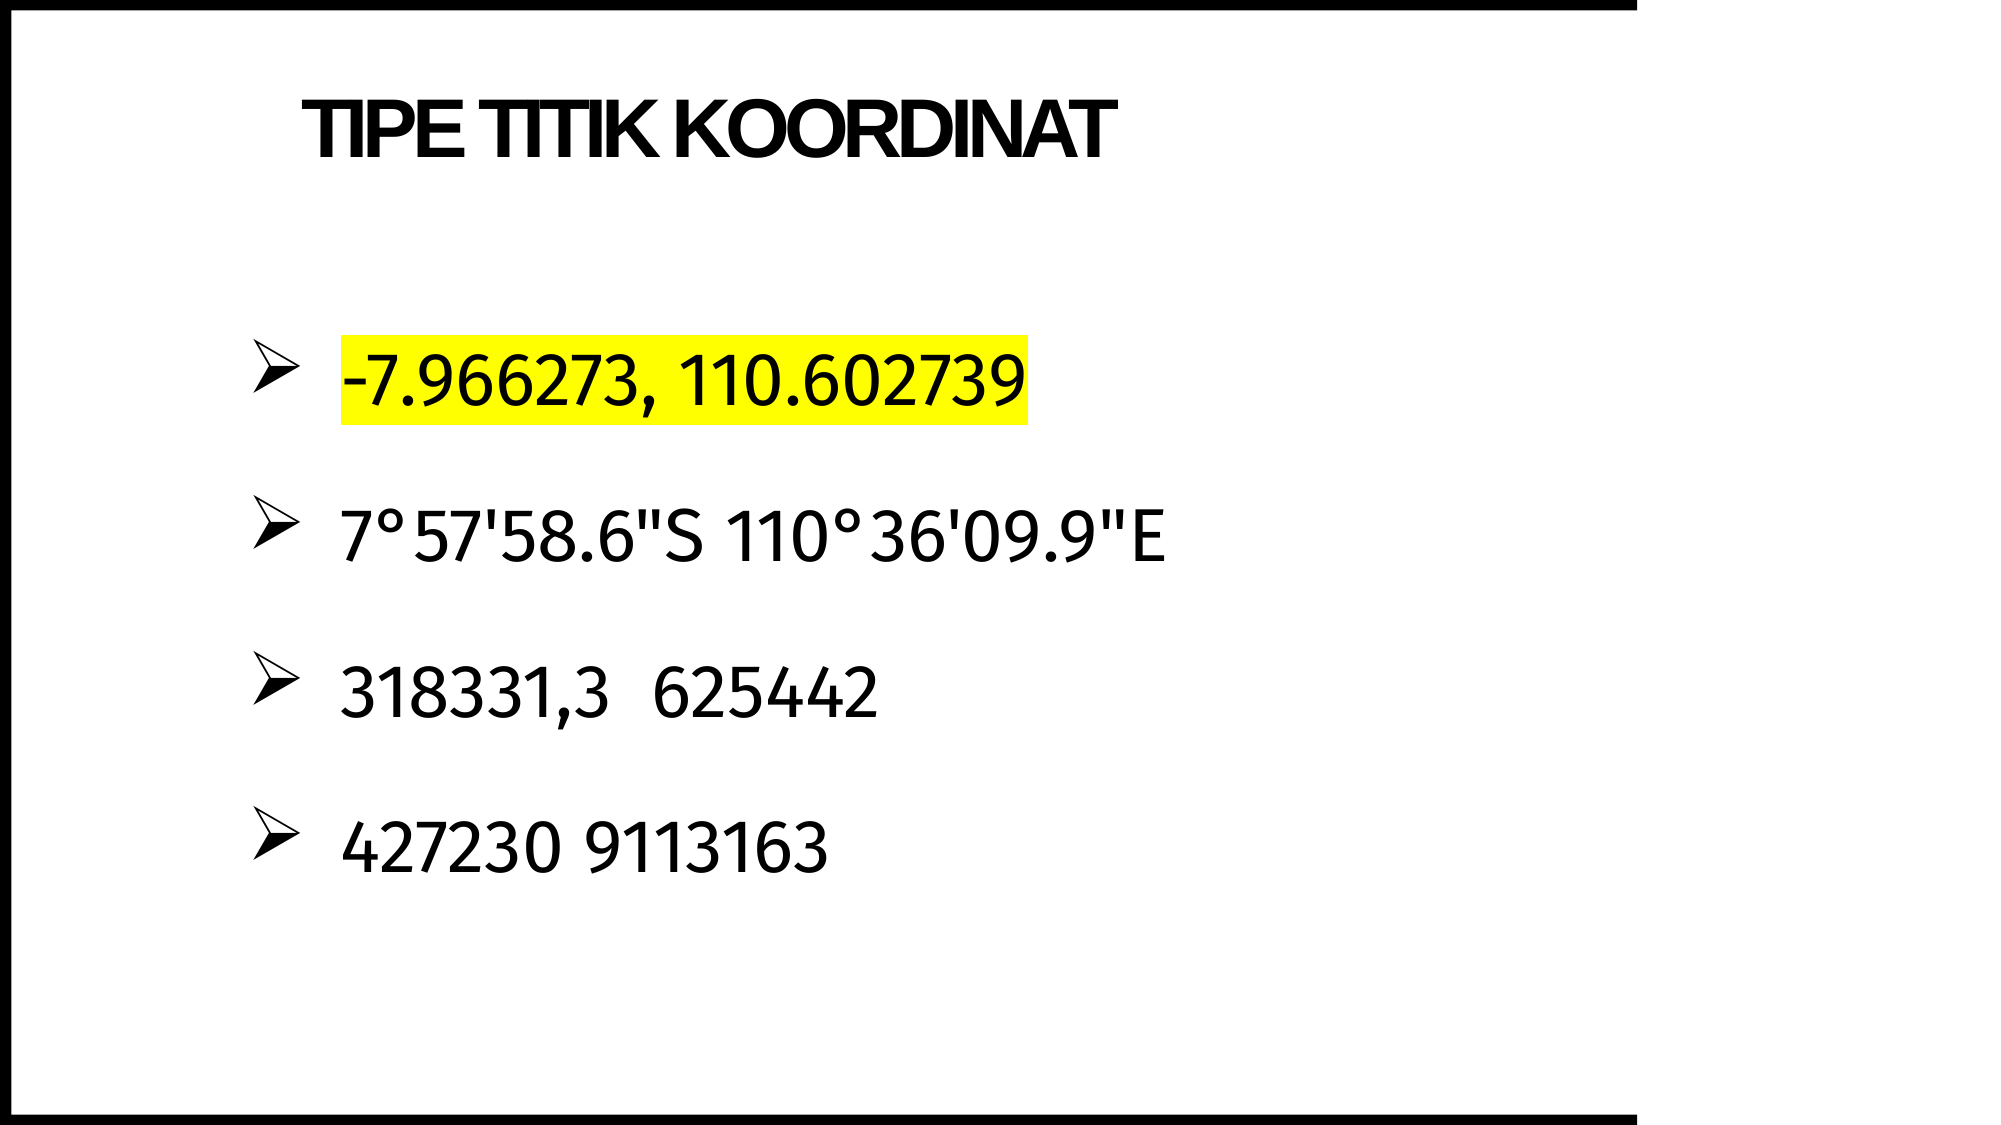

# TIPE TITIK KOORDINAT
-7.966273, 110.602739
7°57'58.6"S 110°36'09.9"E
318331,3  625442
427230 9113163